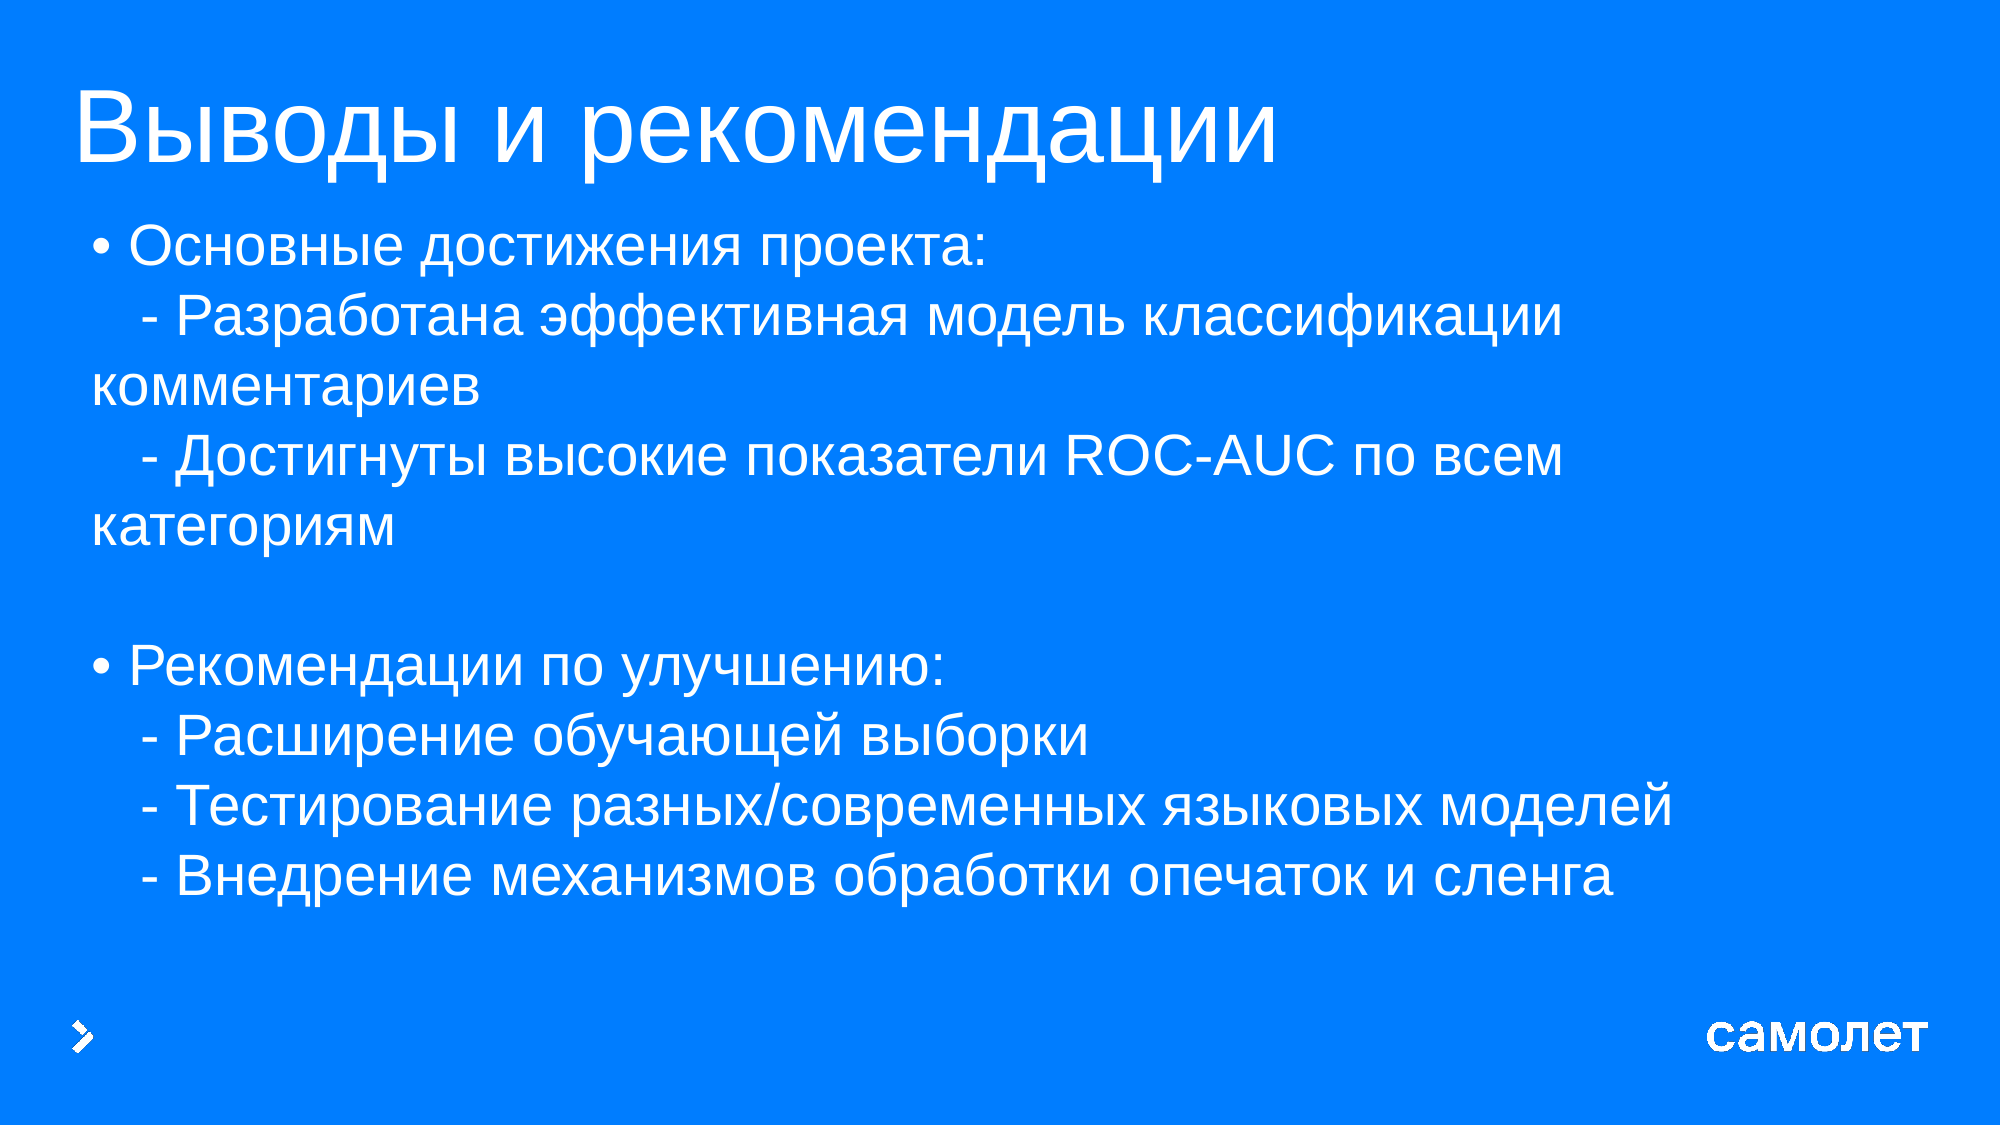

# Выводы и рекомендации
• Основные достижения проекта:
   - Разработана эффективная модель классификации комментариев
   - Достигнуты высокие показатели ROC-AUC по всем категориям

• Рекомендации по улучшению:
   - Расширение обучающей выборки
   - Тестирование разных/современных языковых моделей
   - Внедрение механизмов обработки опечаток и сленга